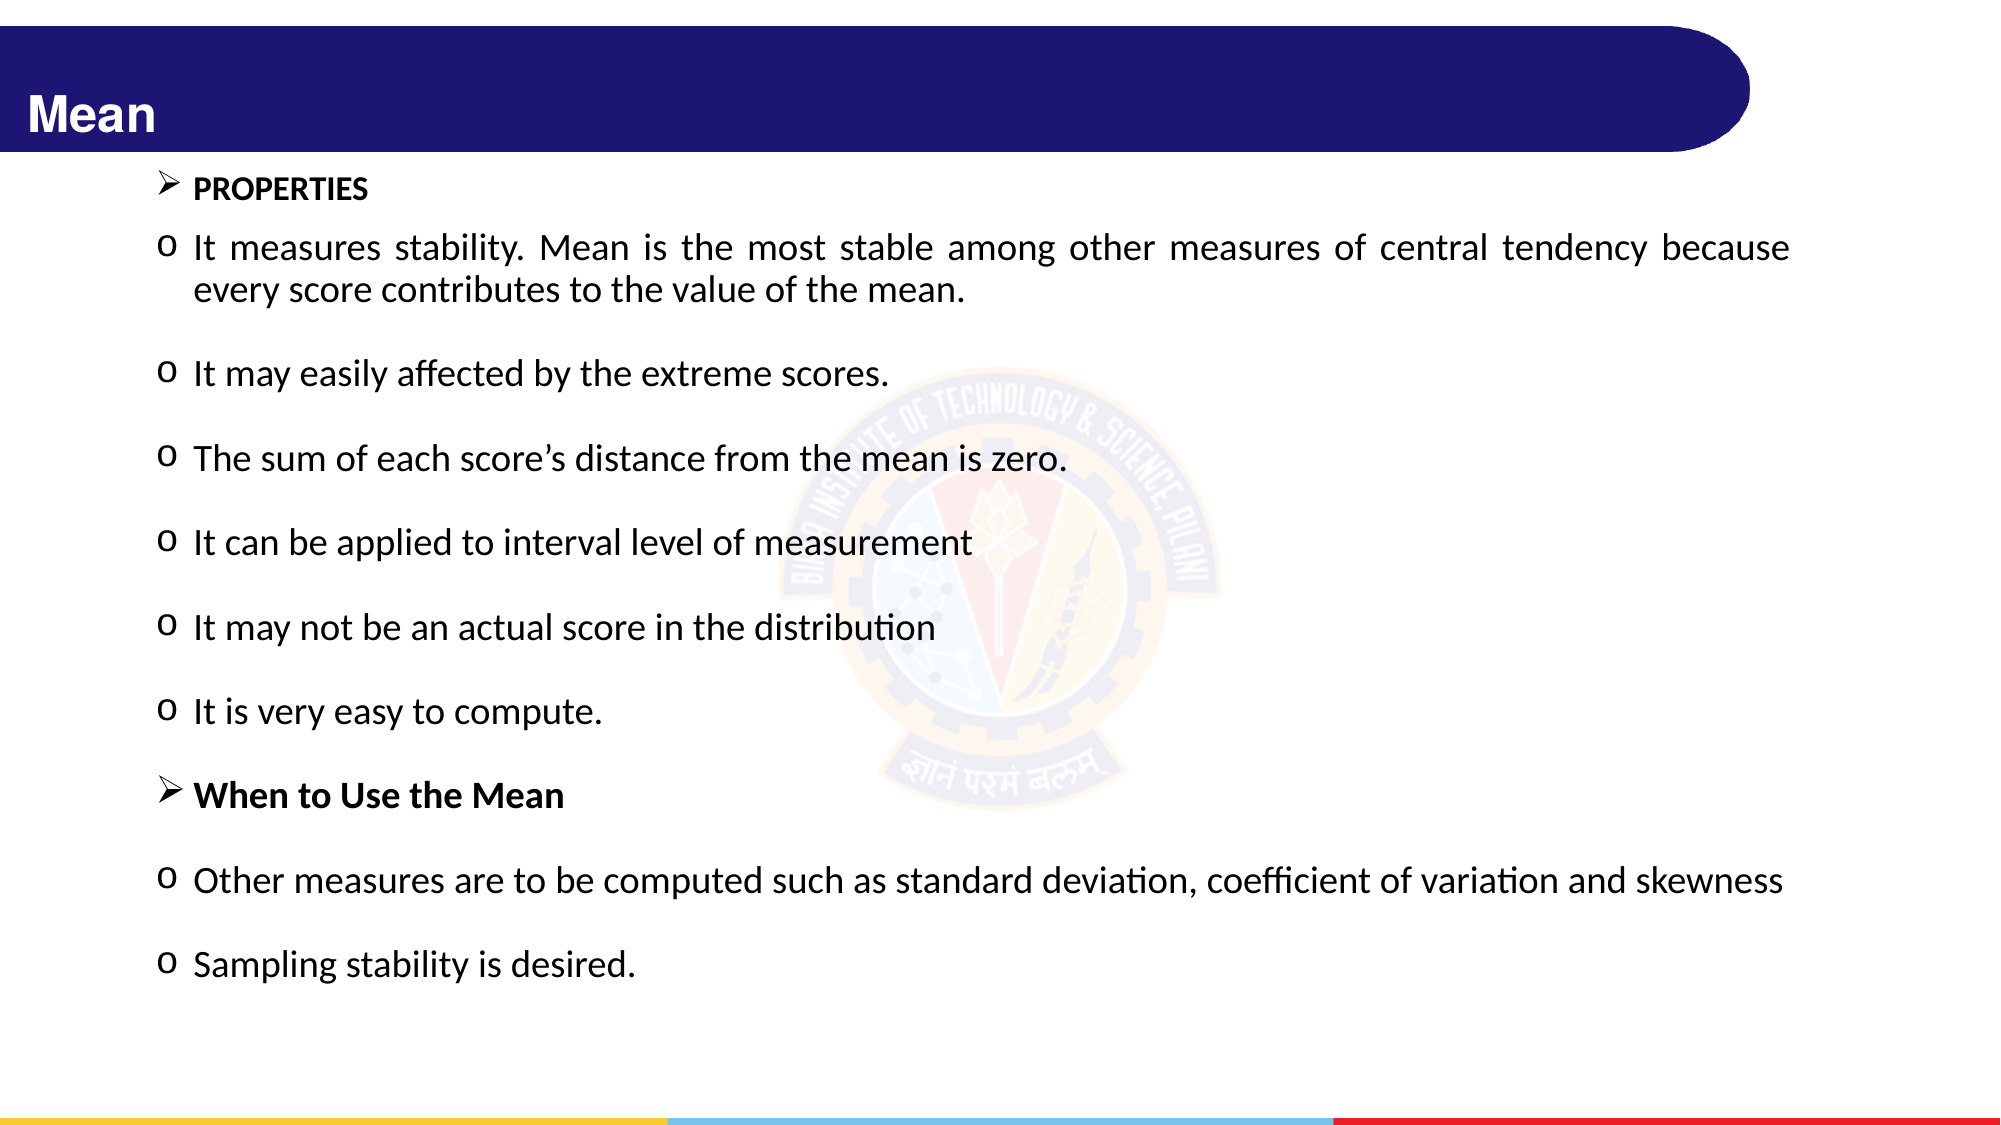

# Mean
PROPERTIES
It measures stability. Mean is the most stable among other measures of central tendency because every score contributes to the value of the mean.
It may easily affected by the extreme scores.
The sum of each score’s distance from the mean is zero.
It can be applied to interval level of measurement
It may not be an actual score in the distribution
It is very easy to compute.
When to Use the Mean
Other measures are to be computed such as standard deviation, coefficient of variation and skewness
Sampling stability is desired.